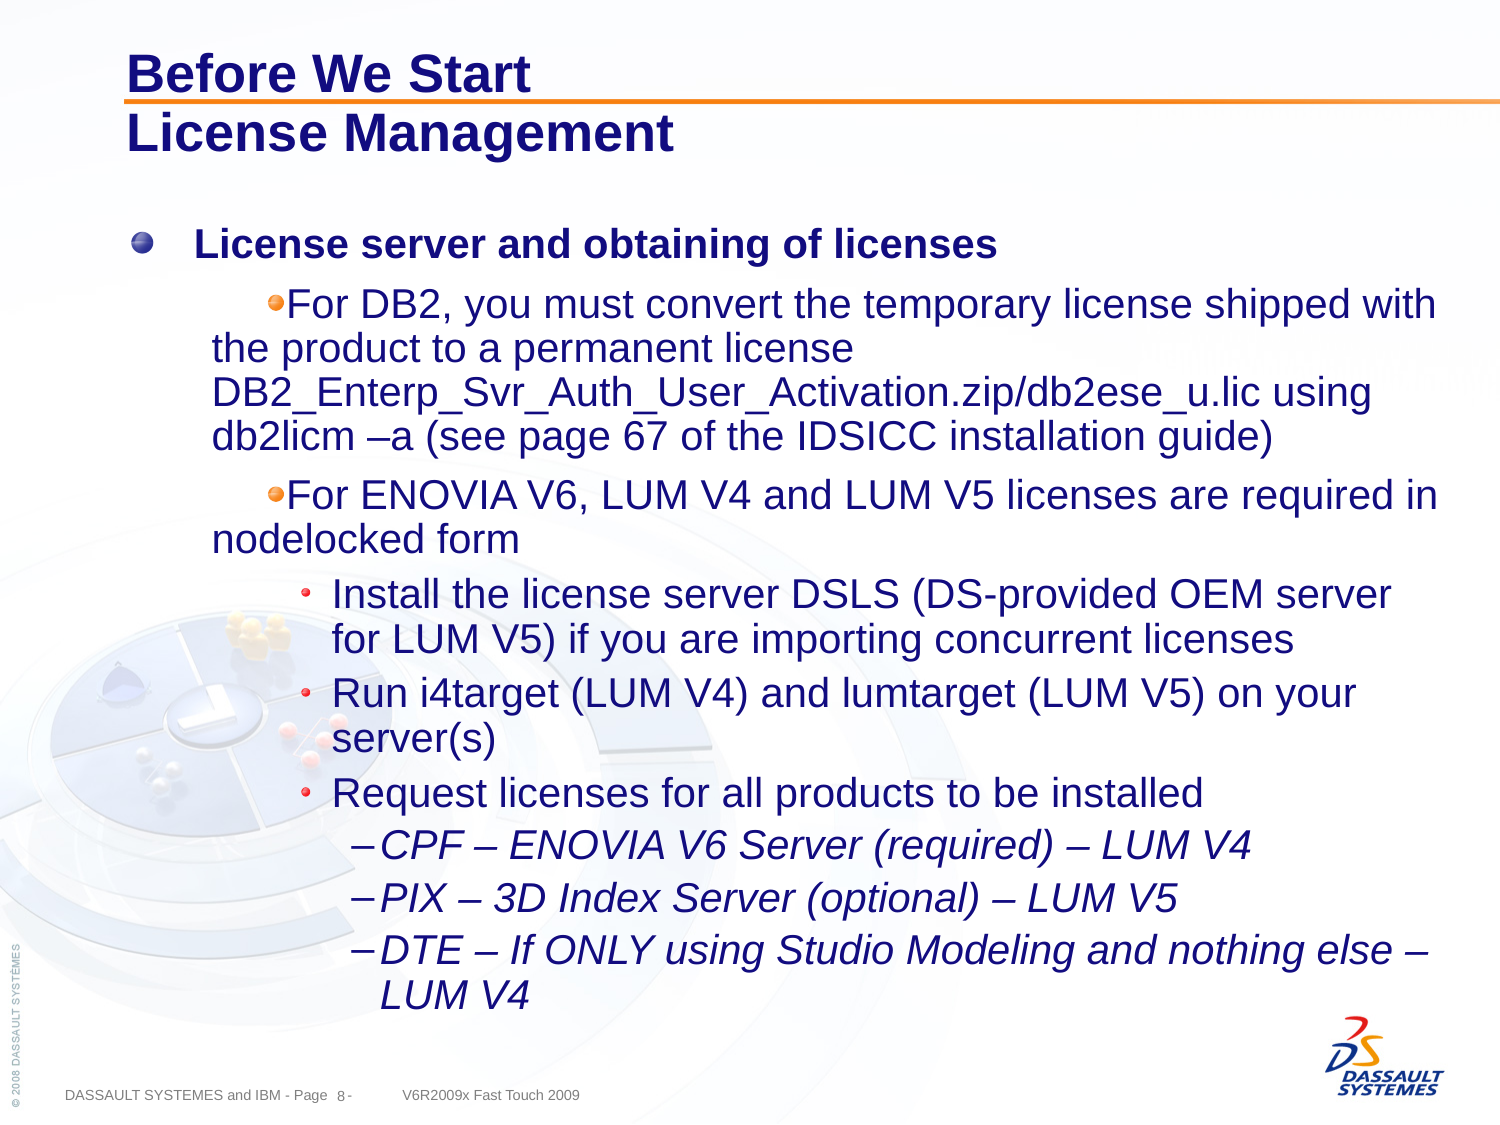

# Before We Start License Management
 License server and obtaining of licenses
For DB2, you must convert the temporary license shipped with the product to a permanent license DB2_Enterp_Svr_Auth_User_Activation.zip/db2ese_u.lic using db2licm –a (see page 67 of the IDSICC installation guide)
For ENOVIA V6, LUM V4 and LUM V5 licenses are required in nodelocked form
Install the license server DSLS (DS-provided OEM server for LUM V5) if you are importing concurrent licenses
Run i4target (LUM V4) and lumtarget (LUM V5) on your server(s)
Request licenses for all products to be installed
CPF – ENOVIA V6 Server (required) – LUM V4
PIX – 3D Index Server (optional) – LUM V5
DTE – If ONLY using Studio Modeling and nothing else – LUM V4